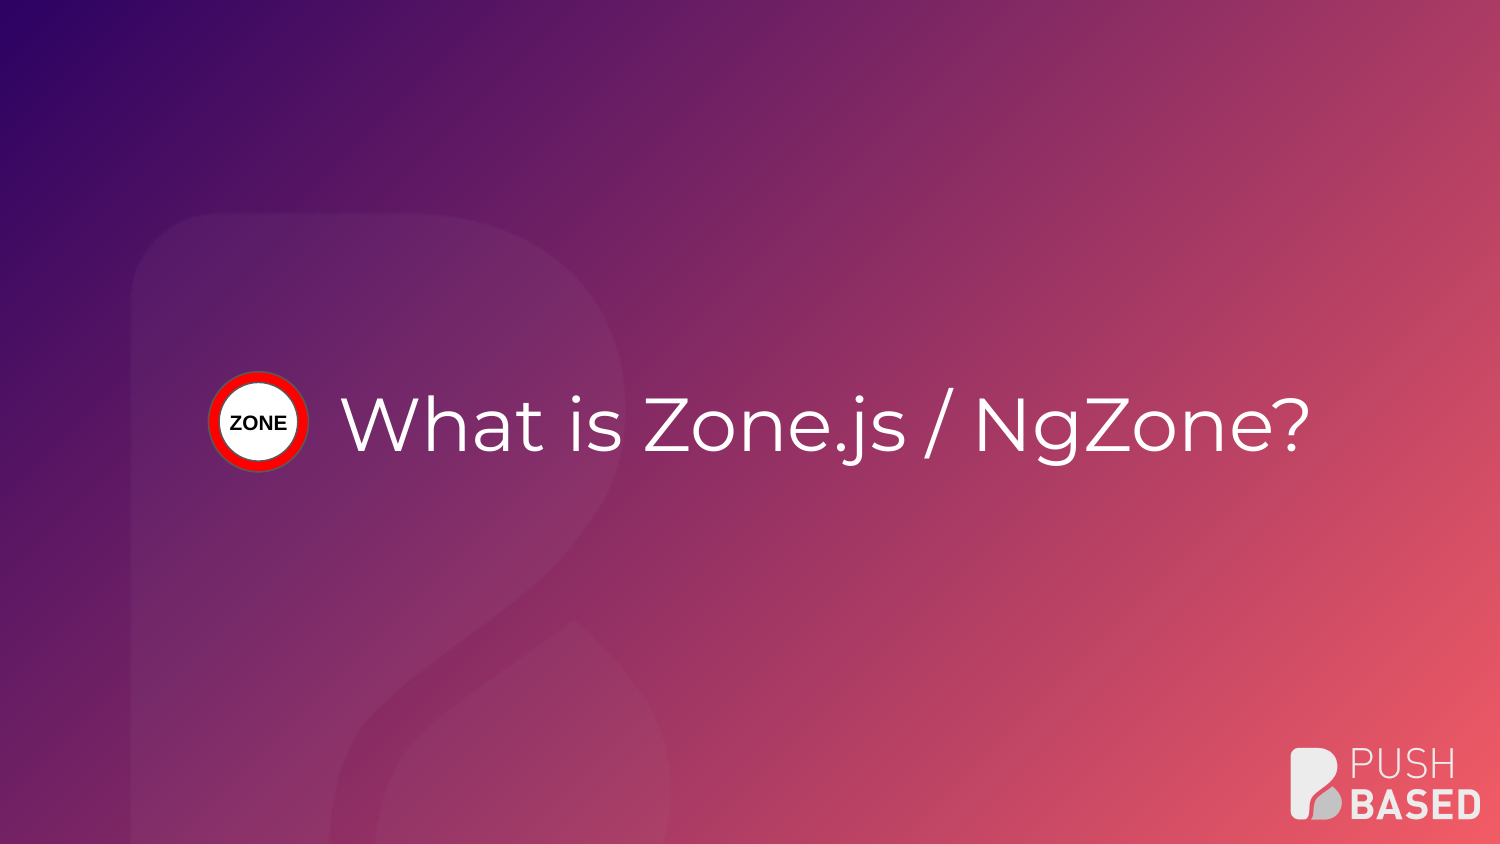

# What is Zone.js / NgZone?
ZONE